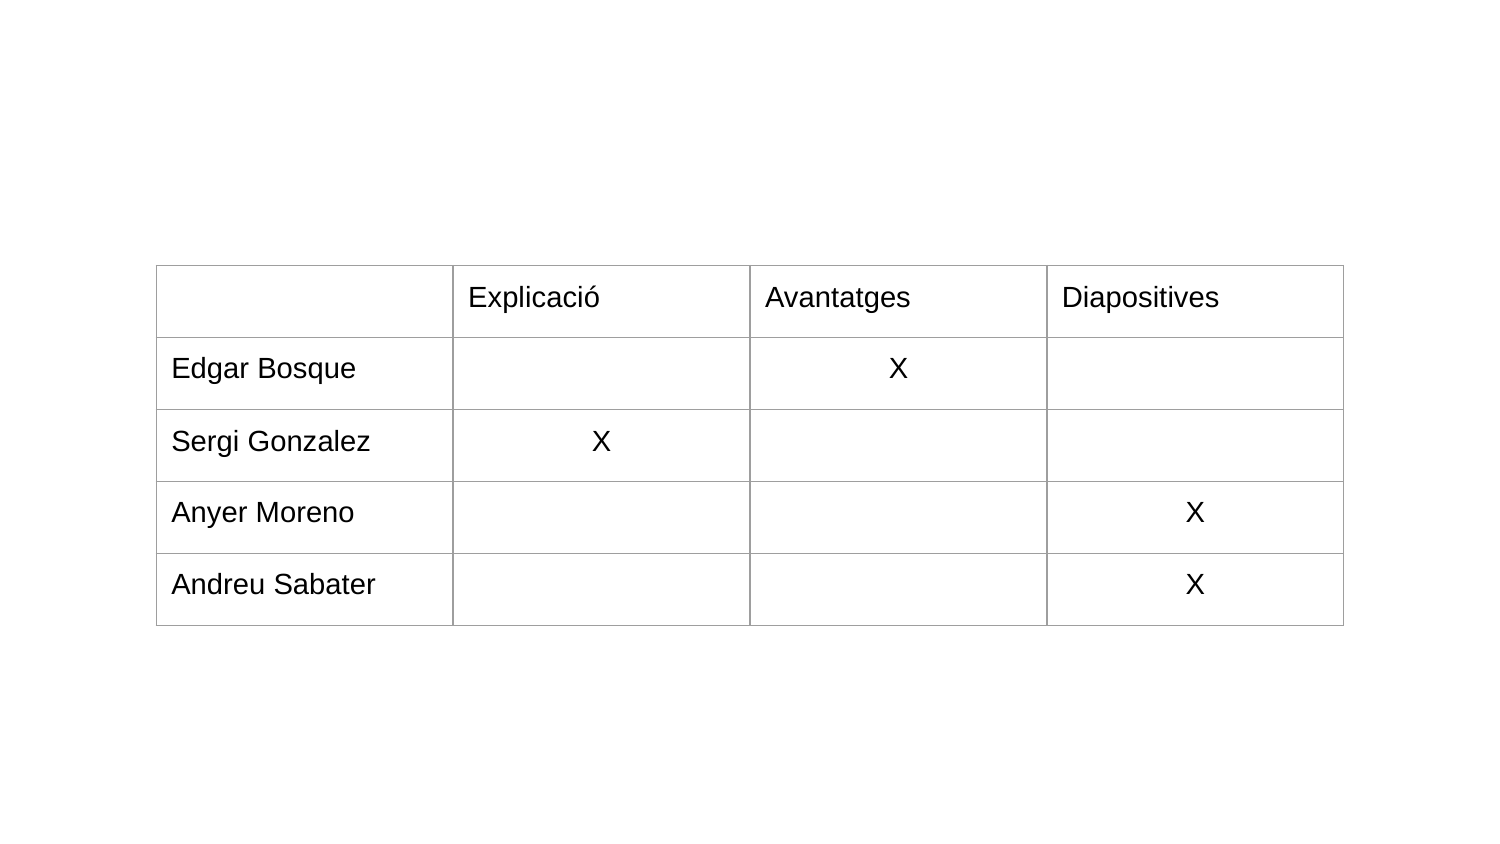

|  | Explicació | Avantatges | Diapositives |
| --- | --- | --- | --- |
| Edgar Bosque |  | X |  |
| Sergi Gonzalez | X |  |  |
| Anyer Moreno |  |  | X |
| Andreu Sabater |  |  | X |